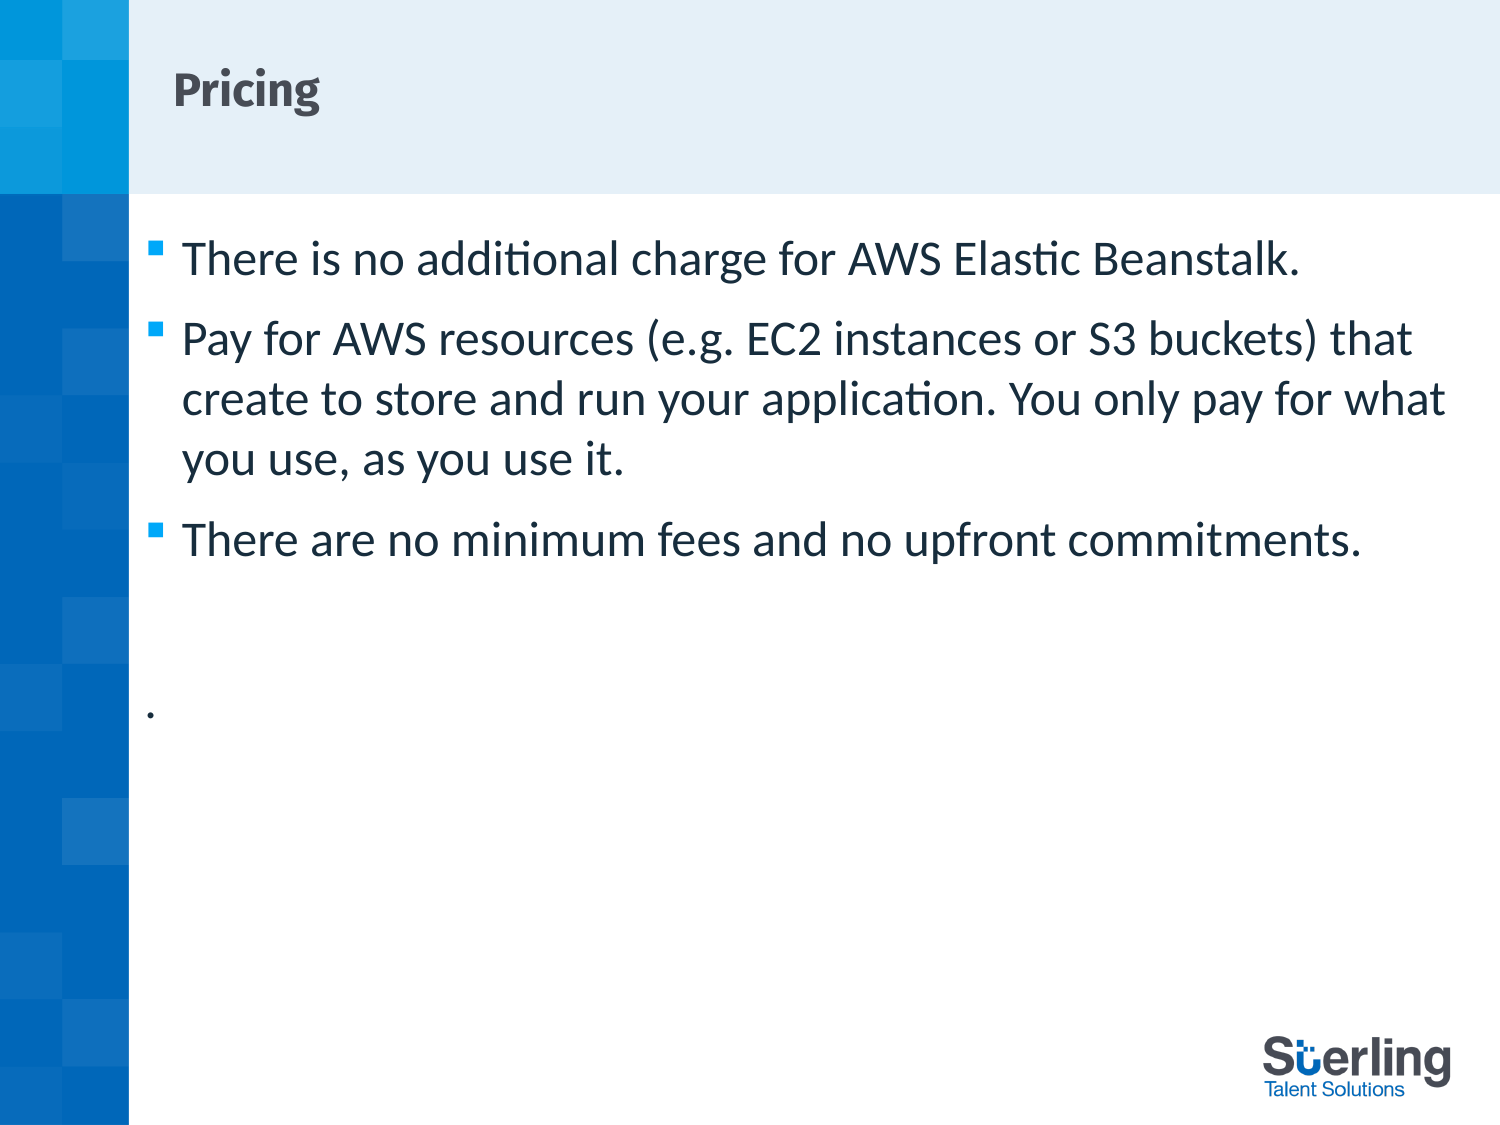

# Pricing
There is no additional charge for AWS Elastic Beanstalk.
Pay for AWS resources (e.g. EC2 instances or S3 buckets) that create to store and run your application. You only pay for what you use, as you use it.
There are no minimum fees and no upfront commitments.

.